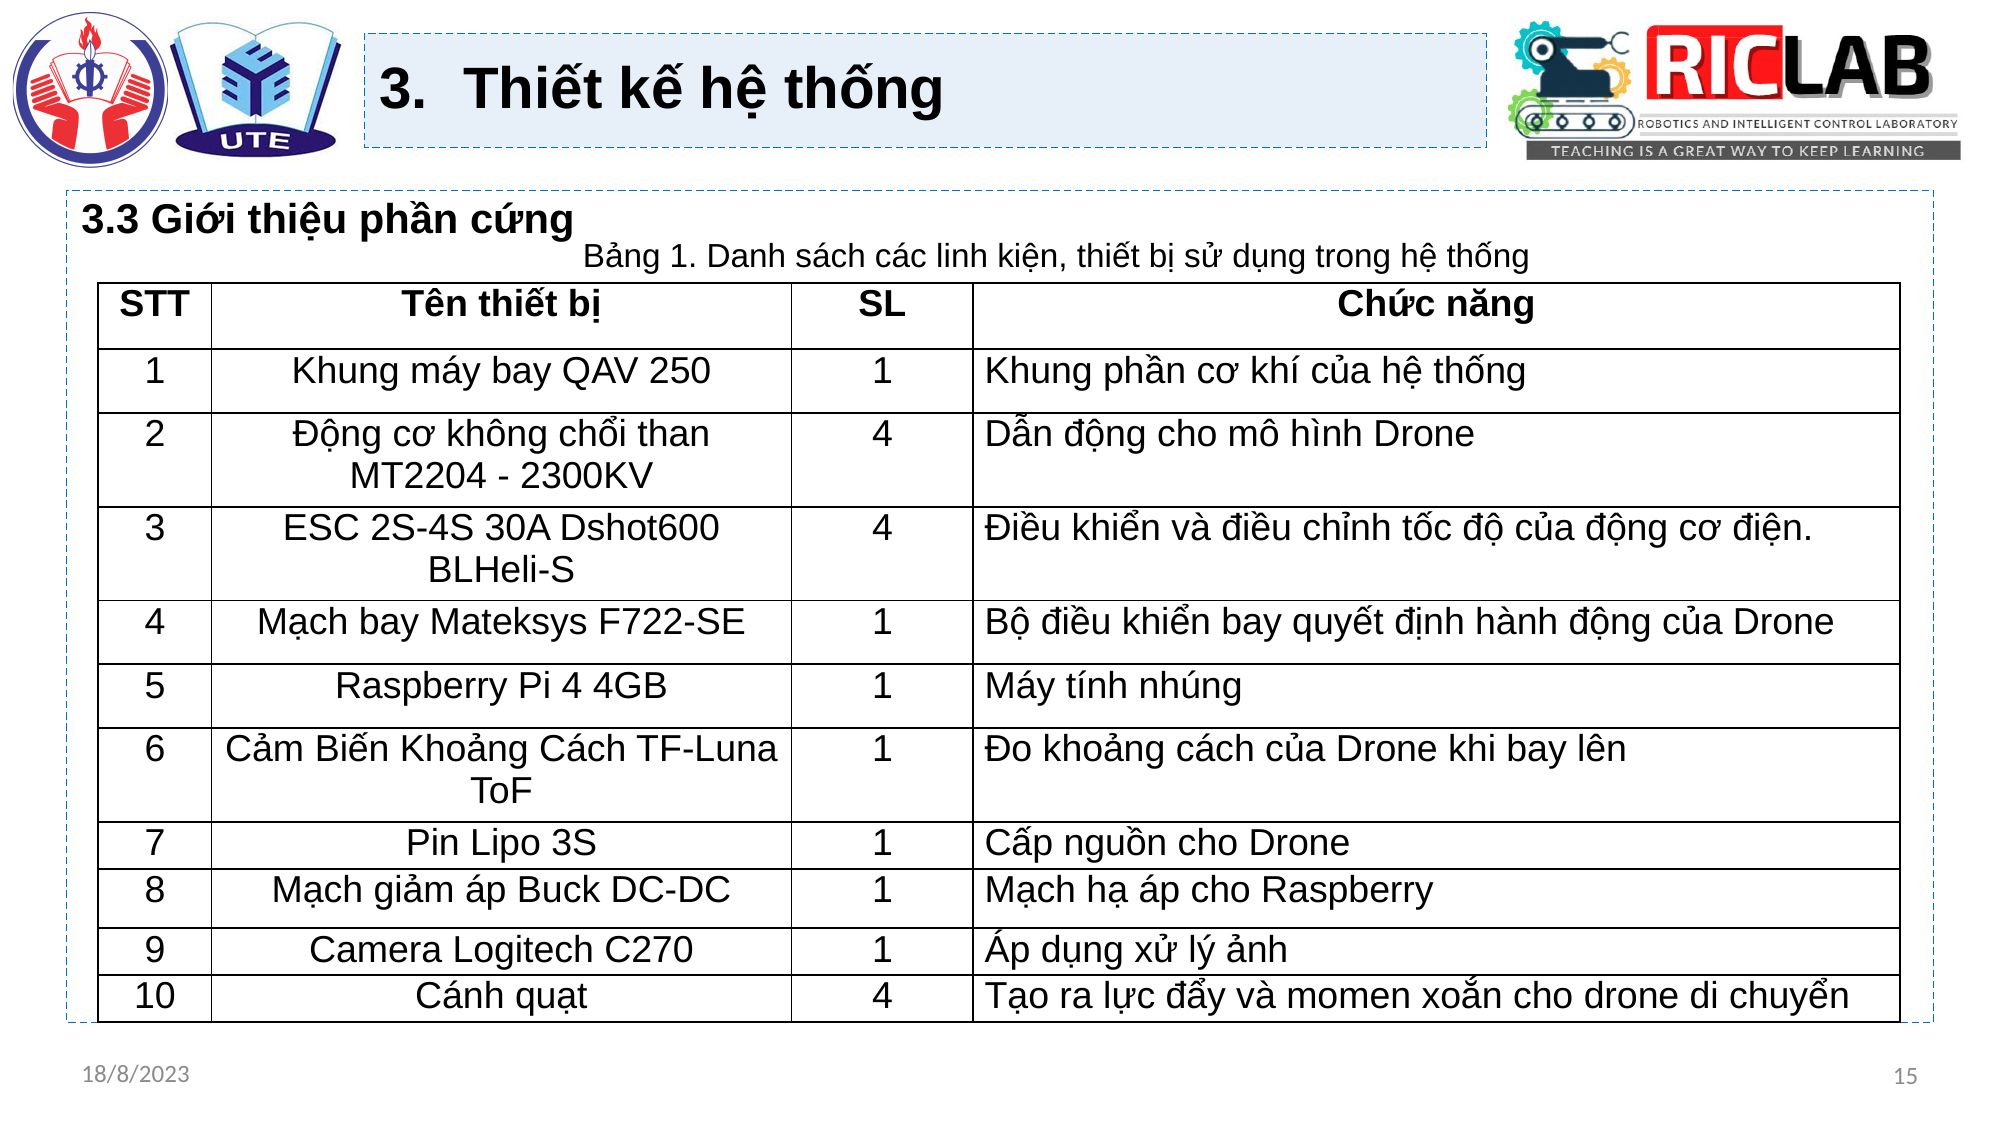

Thiết kế hệ thống
3.3 Giới thiệu phần cứng

Bảng 1. Danh sách các linh kiện, thiết bị sử dụng trong hệ thống
| STT | Tên thiết bị | SL | Chức năng |
| --- | --- | --- | --- |
| 1 | Khung máy bay QAV 250 | 1 | Khung phần cơ khí của hệ thống |
| 2 | Động cơ không chổi than MT2204 - 2300KV | 4 | Dẫn động cho mô hình Drone |
| 3 | ESC 2S-4S 30A Dshot600 BLHeli-S | 4 | Điều khiển và điều chỉnh tốc độ của động cơ điện. |
| 4 | Mạch bay Mateksys F722-SE | 1 | Bộ điều khiển bay quyết định hành động của Drone |
| 5 | Raspberry Pi 4 4GB | 1 | Máy tính nhúng |
| 6 | Cảm Biến Khoảng Cách TF-Luna ToF | 1 | Đo khoảng cách của Drone khi bay lên |
| 7 | Pin Lipo 3S | 1 | Cấp nguồn cho Drone |
| 8 | Mạch giảm áp Buck DC-DC | 1 | Mạch hạ áp cho Raspberry |
| 9 | Camera Logitech C270 | 1 | Áp dụng xử lý ảnh |
| 10 | Cánh quạt | 4 | Tạo ra lực đẩy và momen xoắn cho drone di chuyển |
18/8/2023
15